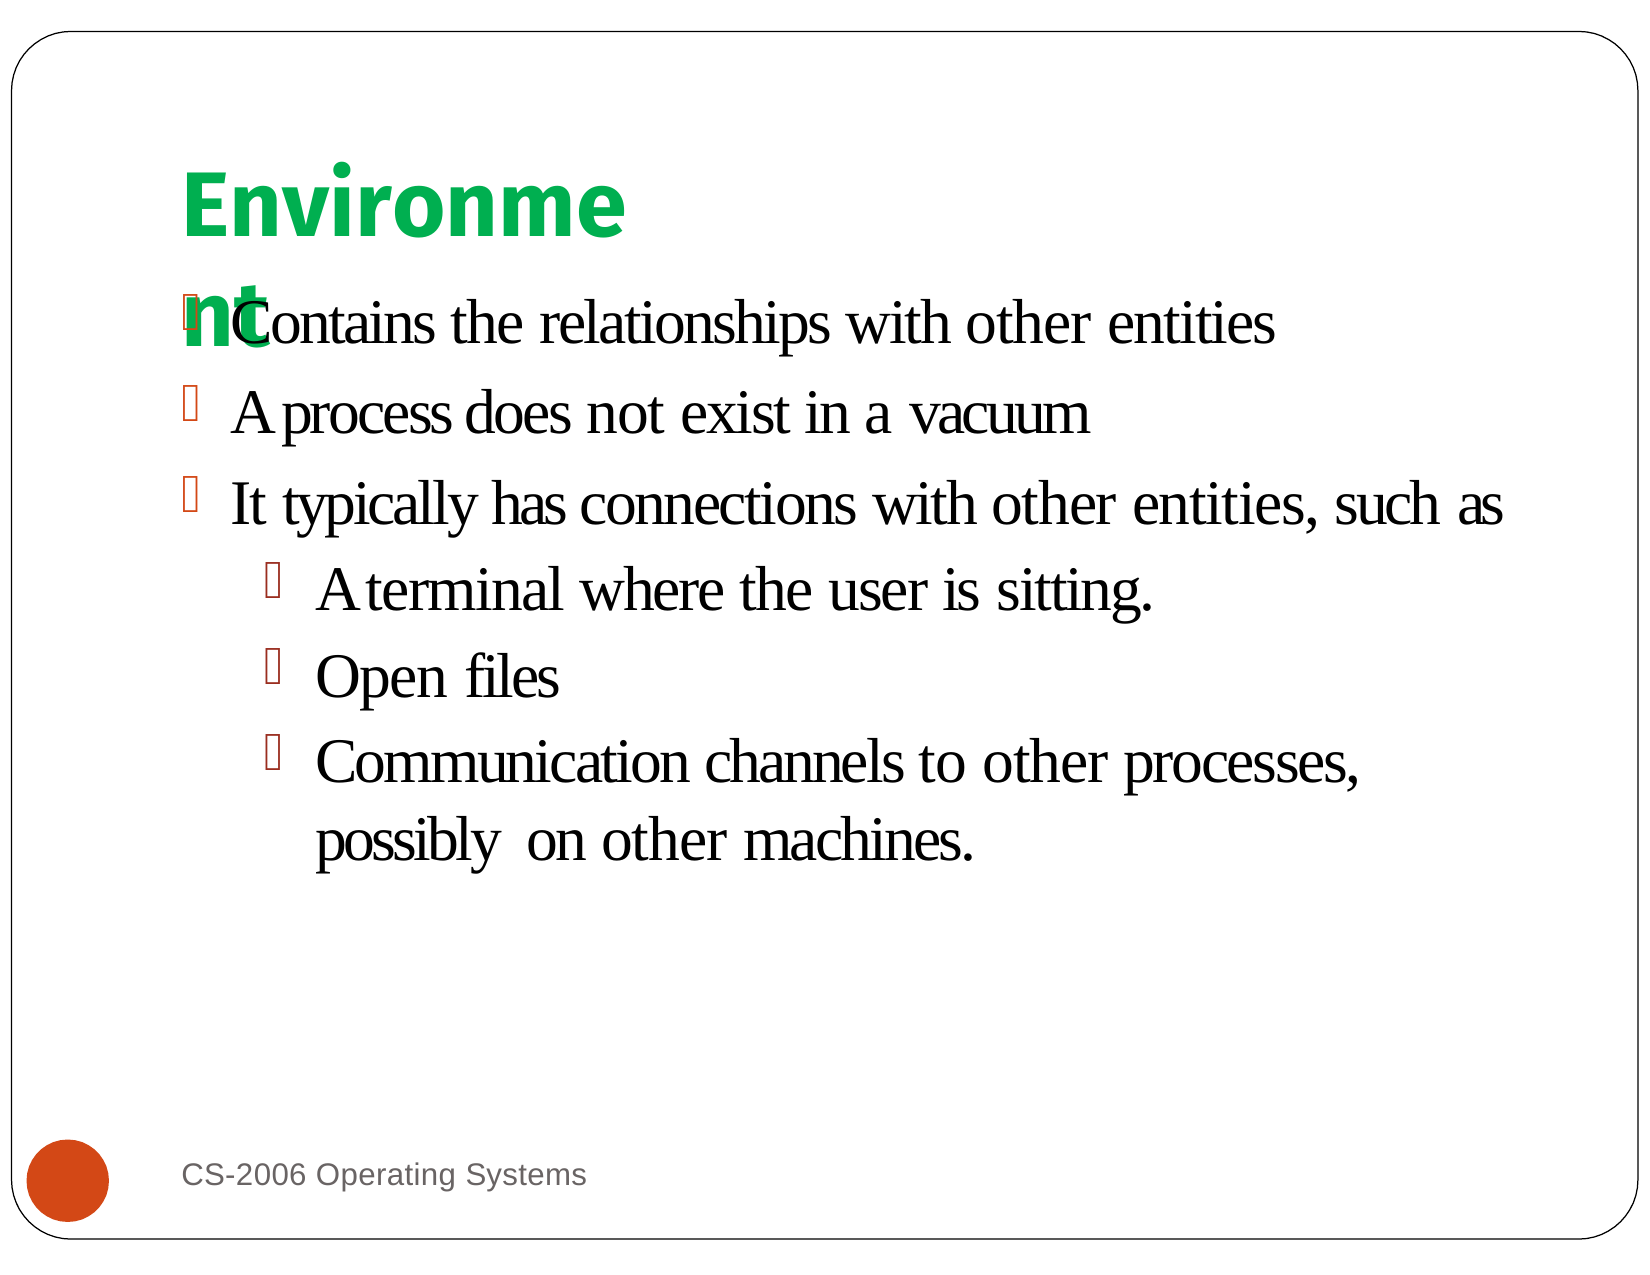

# Environment
Contains the relationships with other entities
A process does not exist in a vacuum
It typically has connections with other entities, such as
A terminal where the user is sitting.
Open files
Communication channels to other processes, possibly  on other machines.

CS-2006 Operating Systems
9